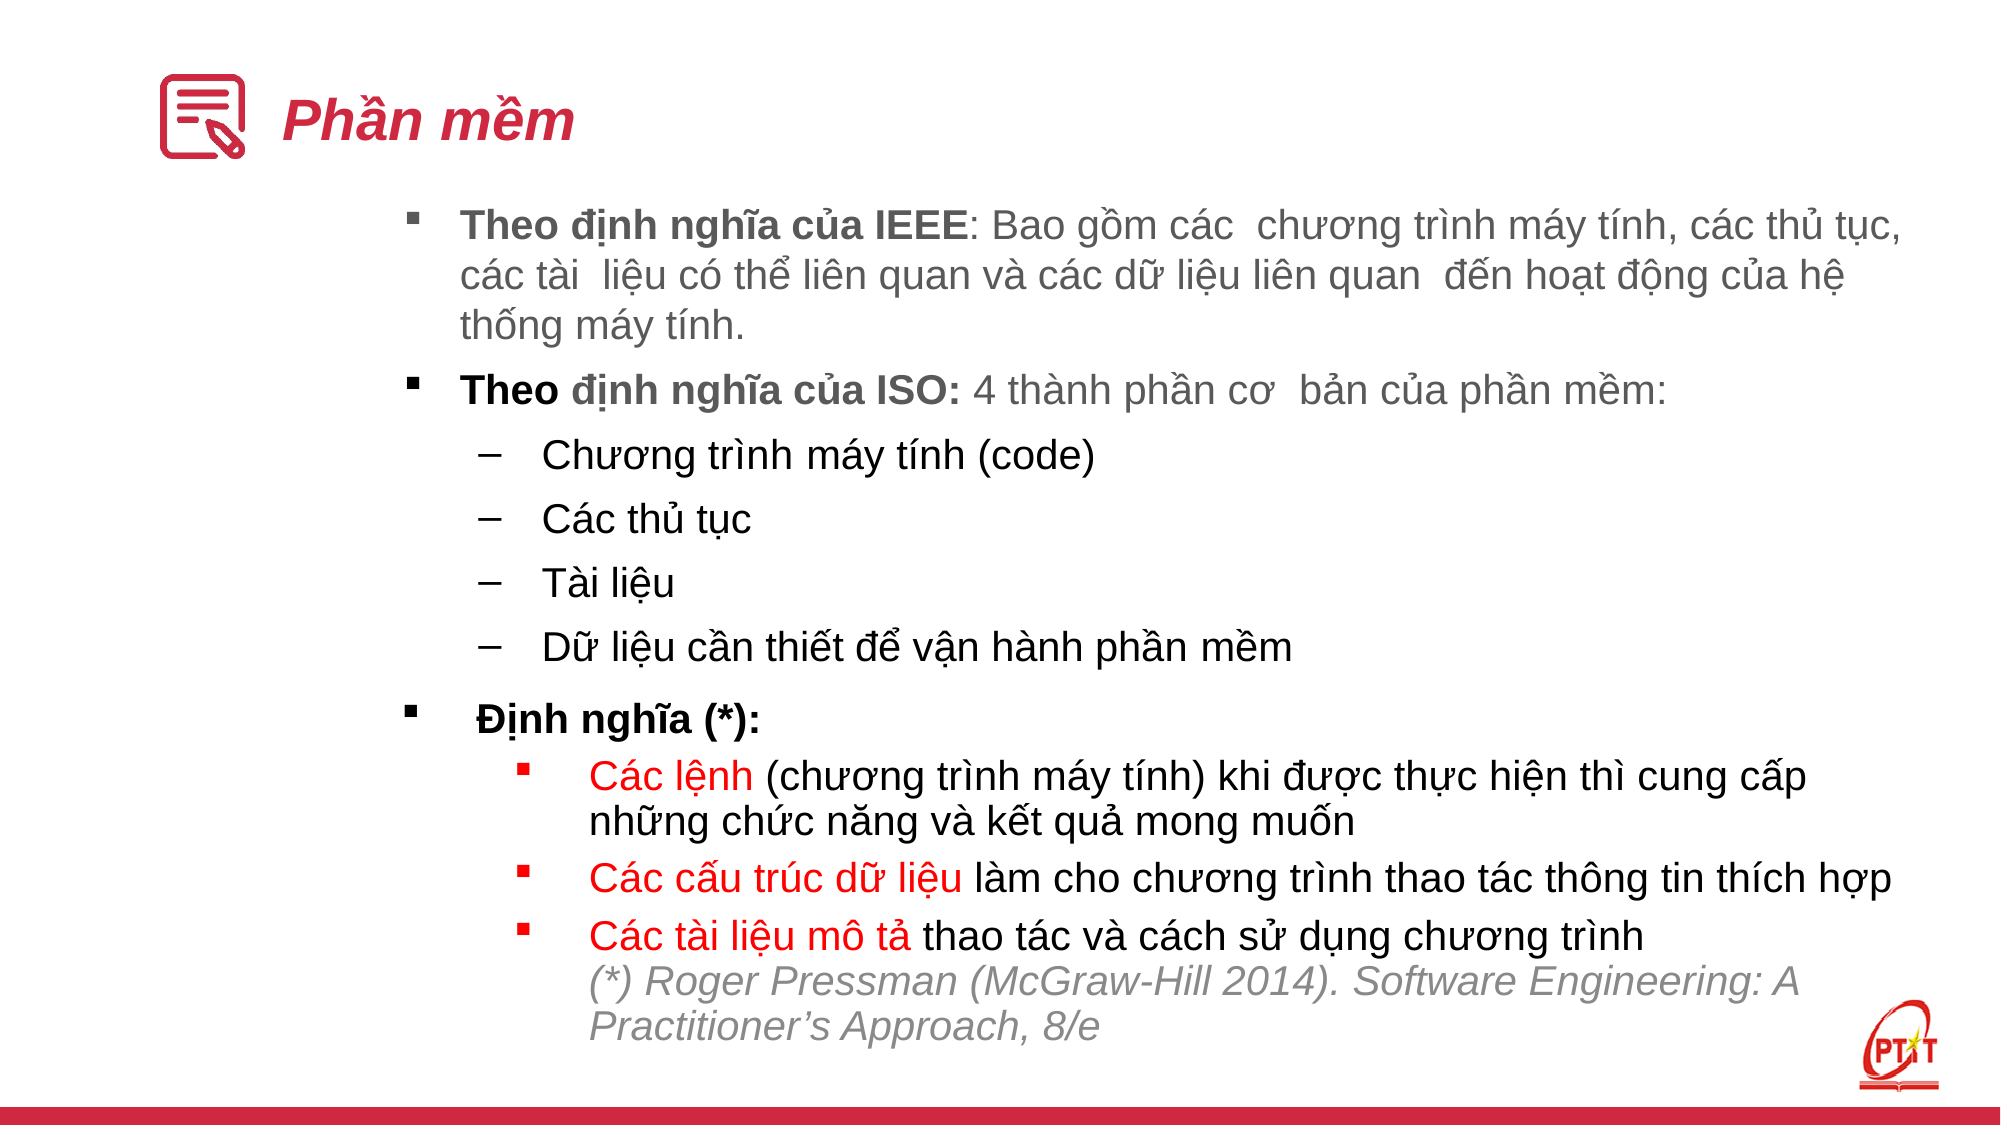

# Phần mềm
Theo định nghĩa của IEEE: Bao gồm các  chương trình máy tính, các thủ tục, các tài  liệu có thể liên quan và các dữ liệu liên quan  đến hoạt động của hệ thống máy tính.
Theo định nghĩa của ISO: 4 thành phần cơ  bản của phần mềm:
Chương trình máy tính (code)
Các thủ tục
Tài liệu
Dữ liệu cần thiết để vận hành phần mềm
Định nghĩa (*):
Các lệnh (chương trình máy tính) khi được thực hiện thì cung cấp những chức năng và kết quả mong muốn
Các cấu trúc dữ liệu làm cho chương trình thao tác thông tin thích hợp
Các tài liệu mô tả thao tác và cách sử dụng chương trình
(*) Roger Pressman (McGraw-Hill 2014). Software Engineering: A Practitioner’s Approach, 8/e